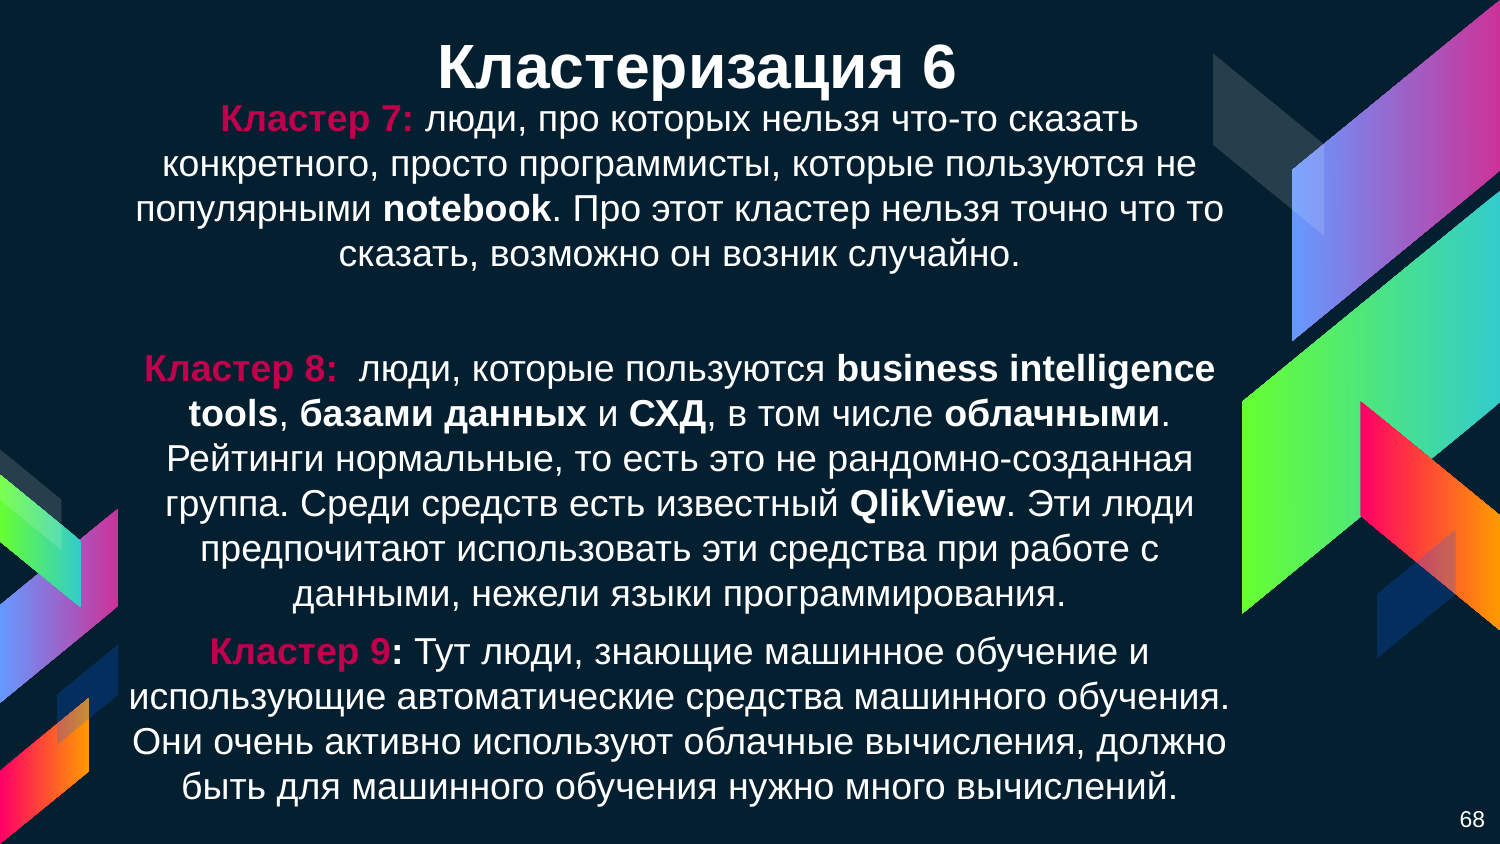

# Кластеризация 6
Кластер 7: люди, про которых нельзя что-то сказать конкретного, просто программисты, которые пользуются не популярными notebook. Про этот кластер нельзя точно что то сказать, возможно он возник случайно.

Кластер 8:  люди, которые пользуются business intelligence tools, базами данных и СХД, в том числе облачными. Рейтинги нормальные, то есть это не рандомно-созданная группа. Среди средств есть известный QlikView. Эти люди предпочитают использовать эти средства при работе с данными, нежели языки программирования.
Кластер 9: Тут люди, знающие машинное обучение и использующие автоматические средства машинного обучения. Они очень активно используют облачные вычисления, должно быть для машинного обучения нужно много вычислений.
68